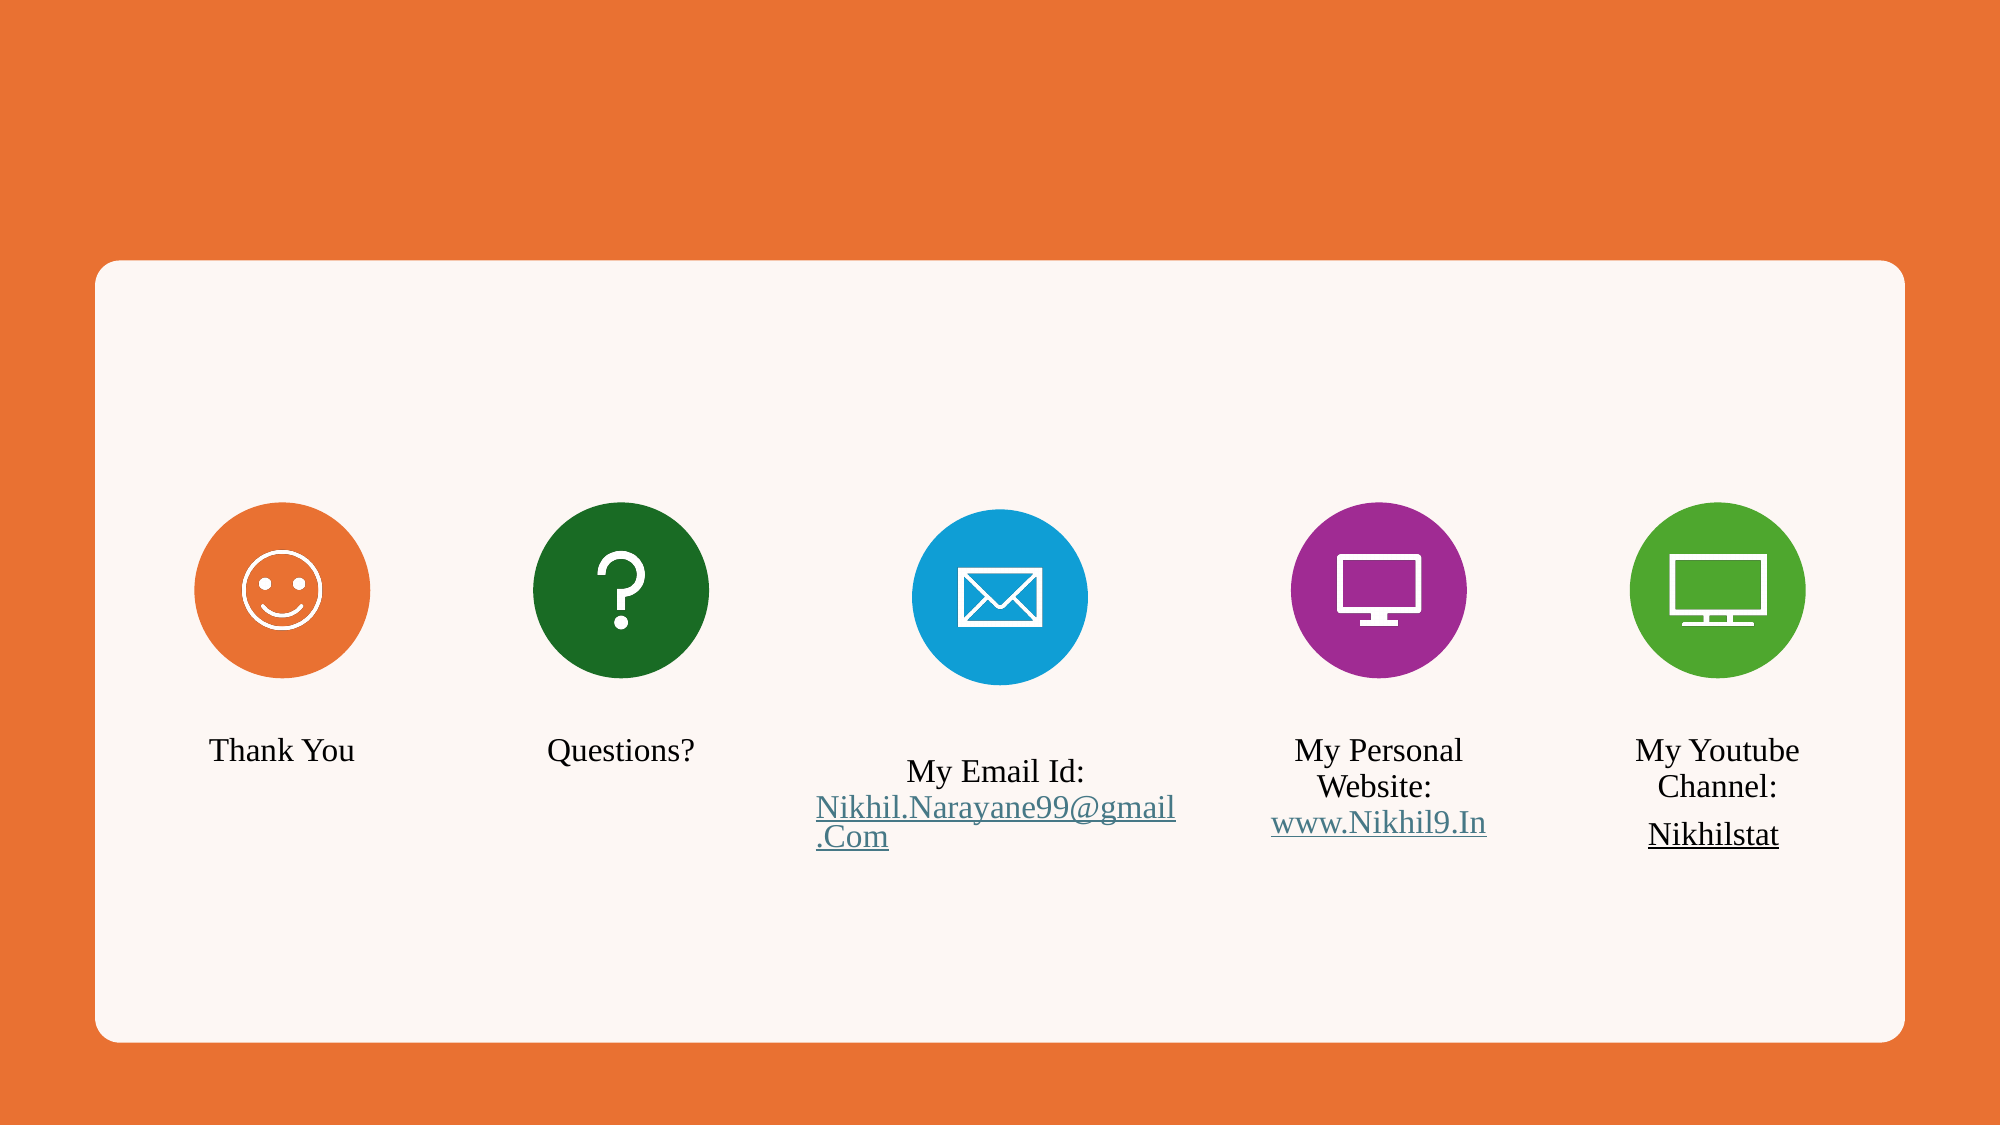

Thank You
Questions?
My Email Id: Nikhil.Narayane99@gmail.Com
My Personal Website: www.Nikhil9.In
My Youtube Channel:
Nikhilstat